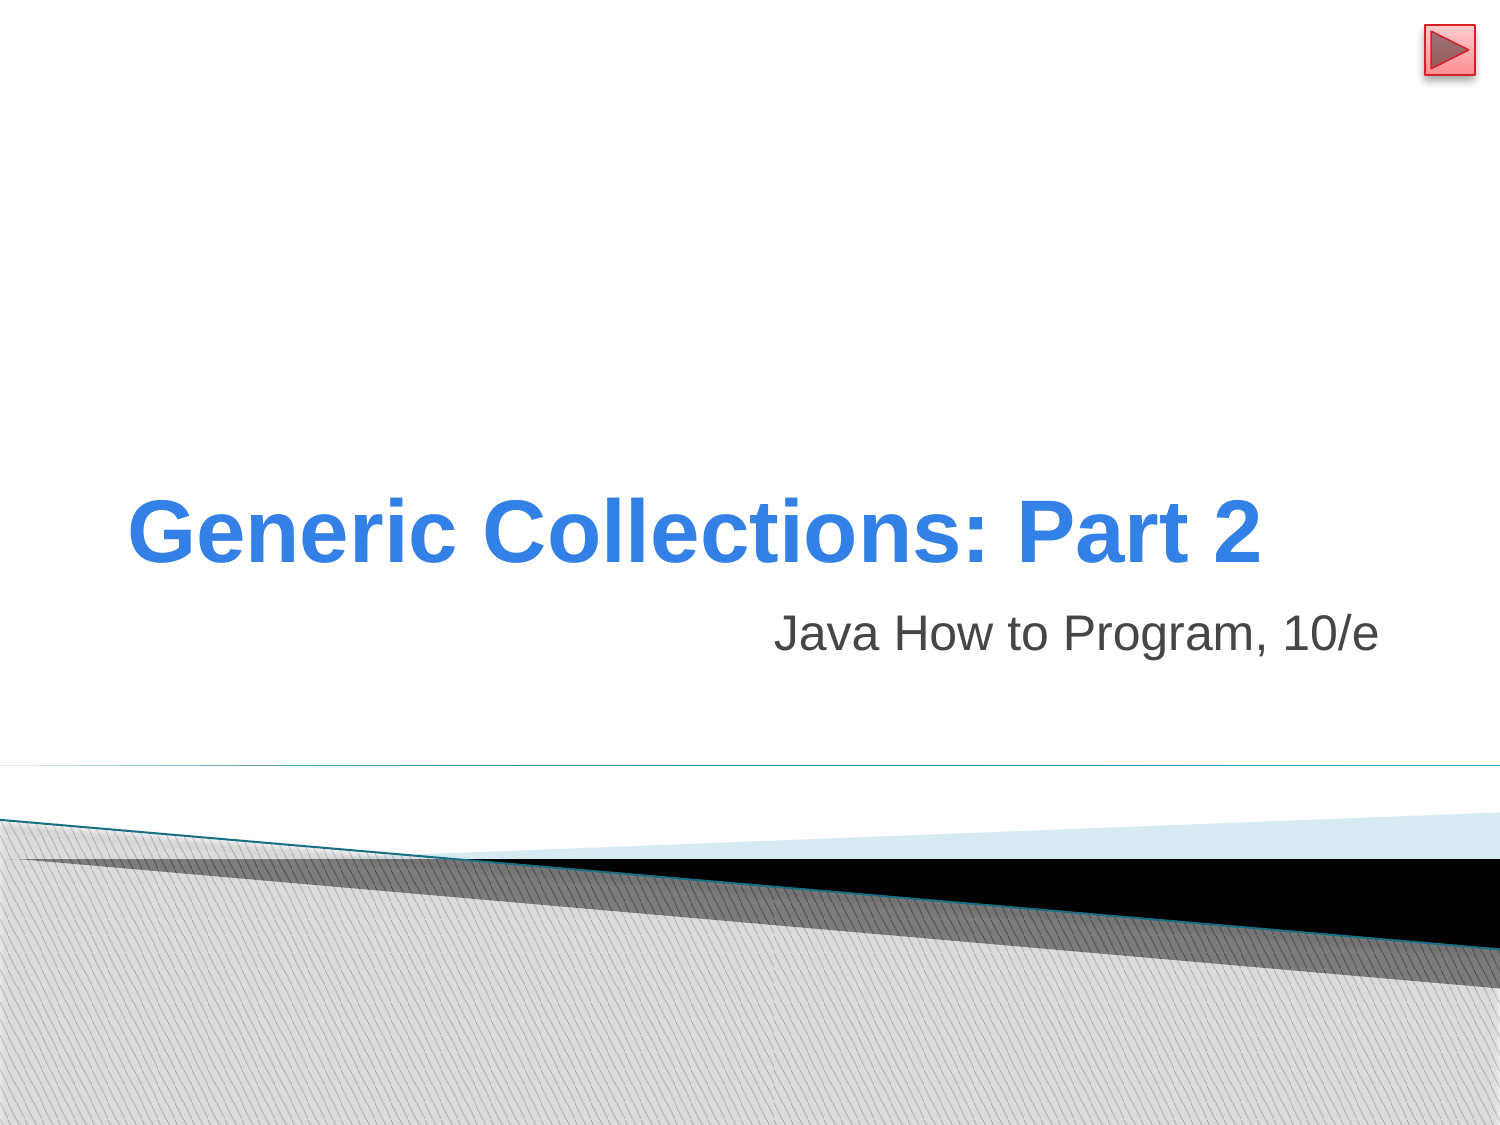

# Generic Collections: Part 2
Java How to Program, 10/e